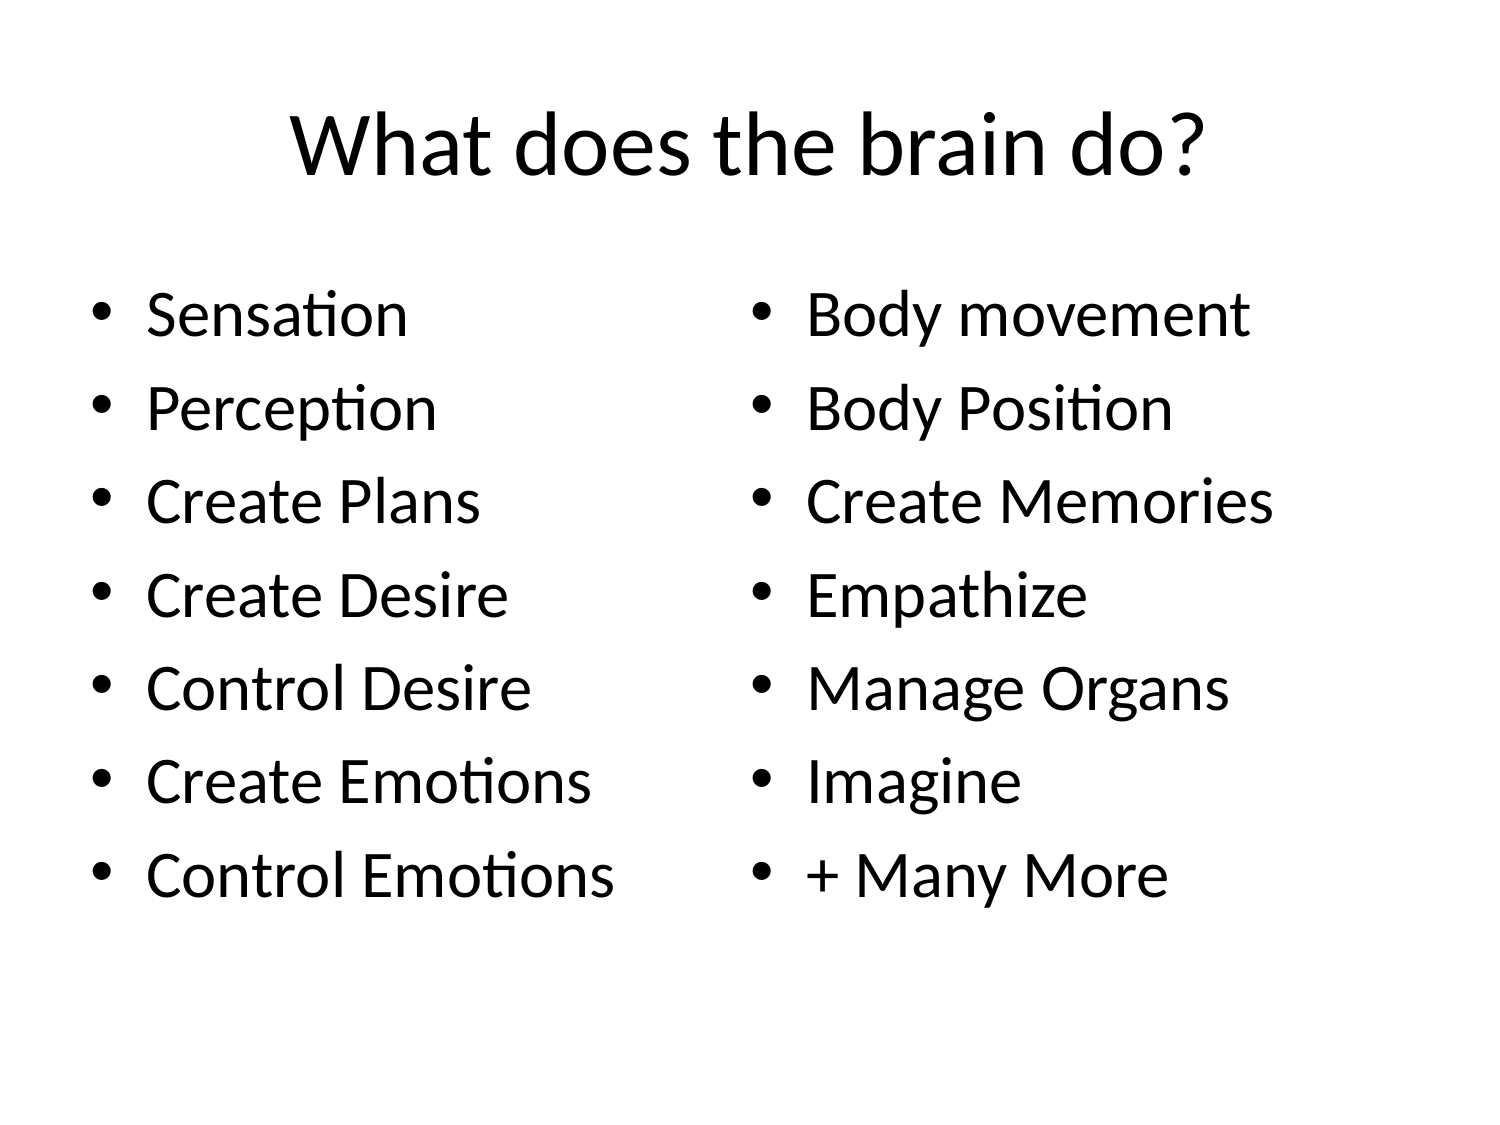

# What does the brain do?
Sensation
Perception
Create Plans
Create Desire
Control Desire
Create Emotions
Control Emotions
Body movement
Body Position
Create Memories
Empathize
Manage Organs
Imagine
+ Many More